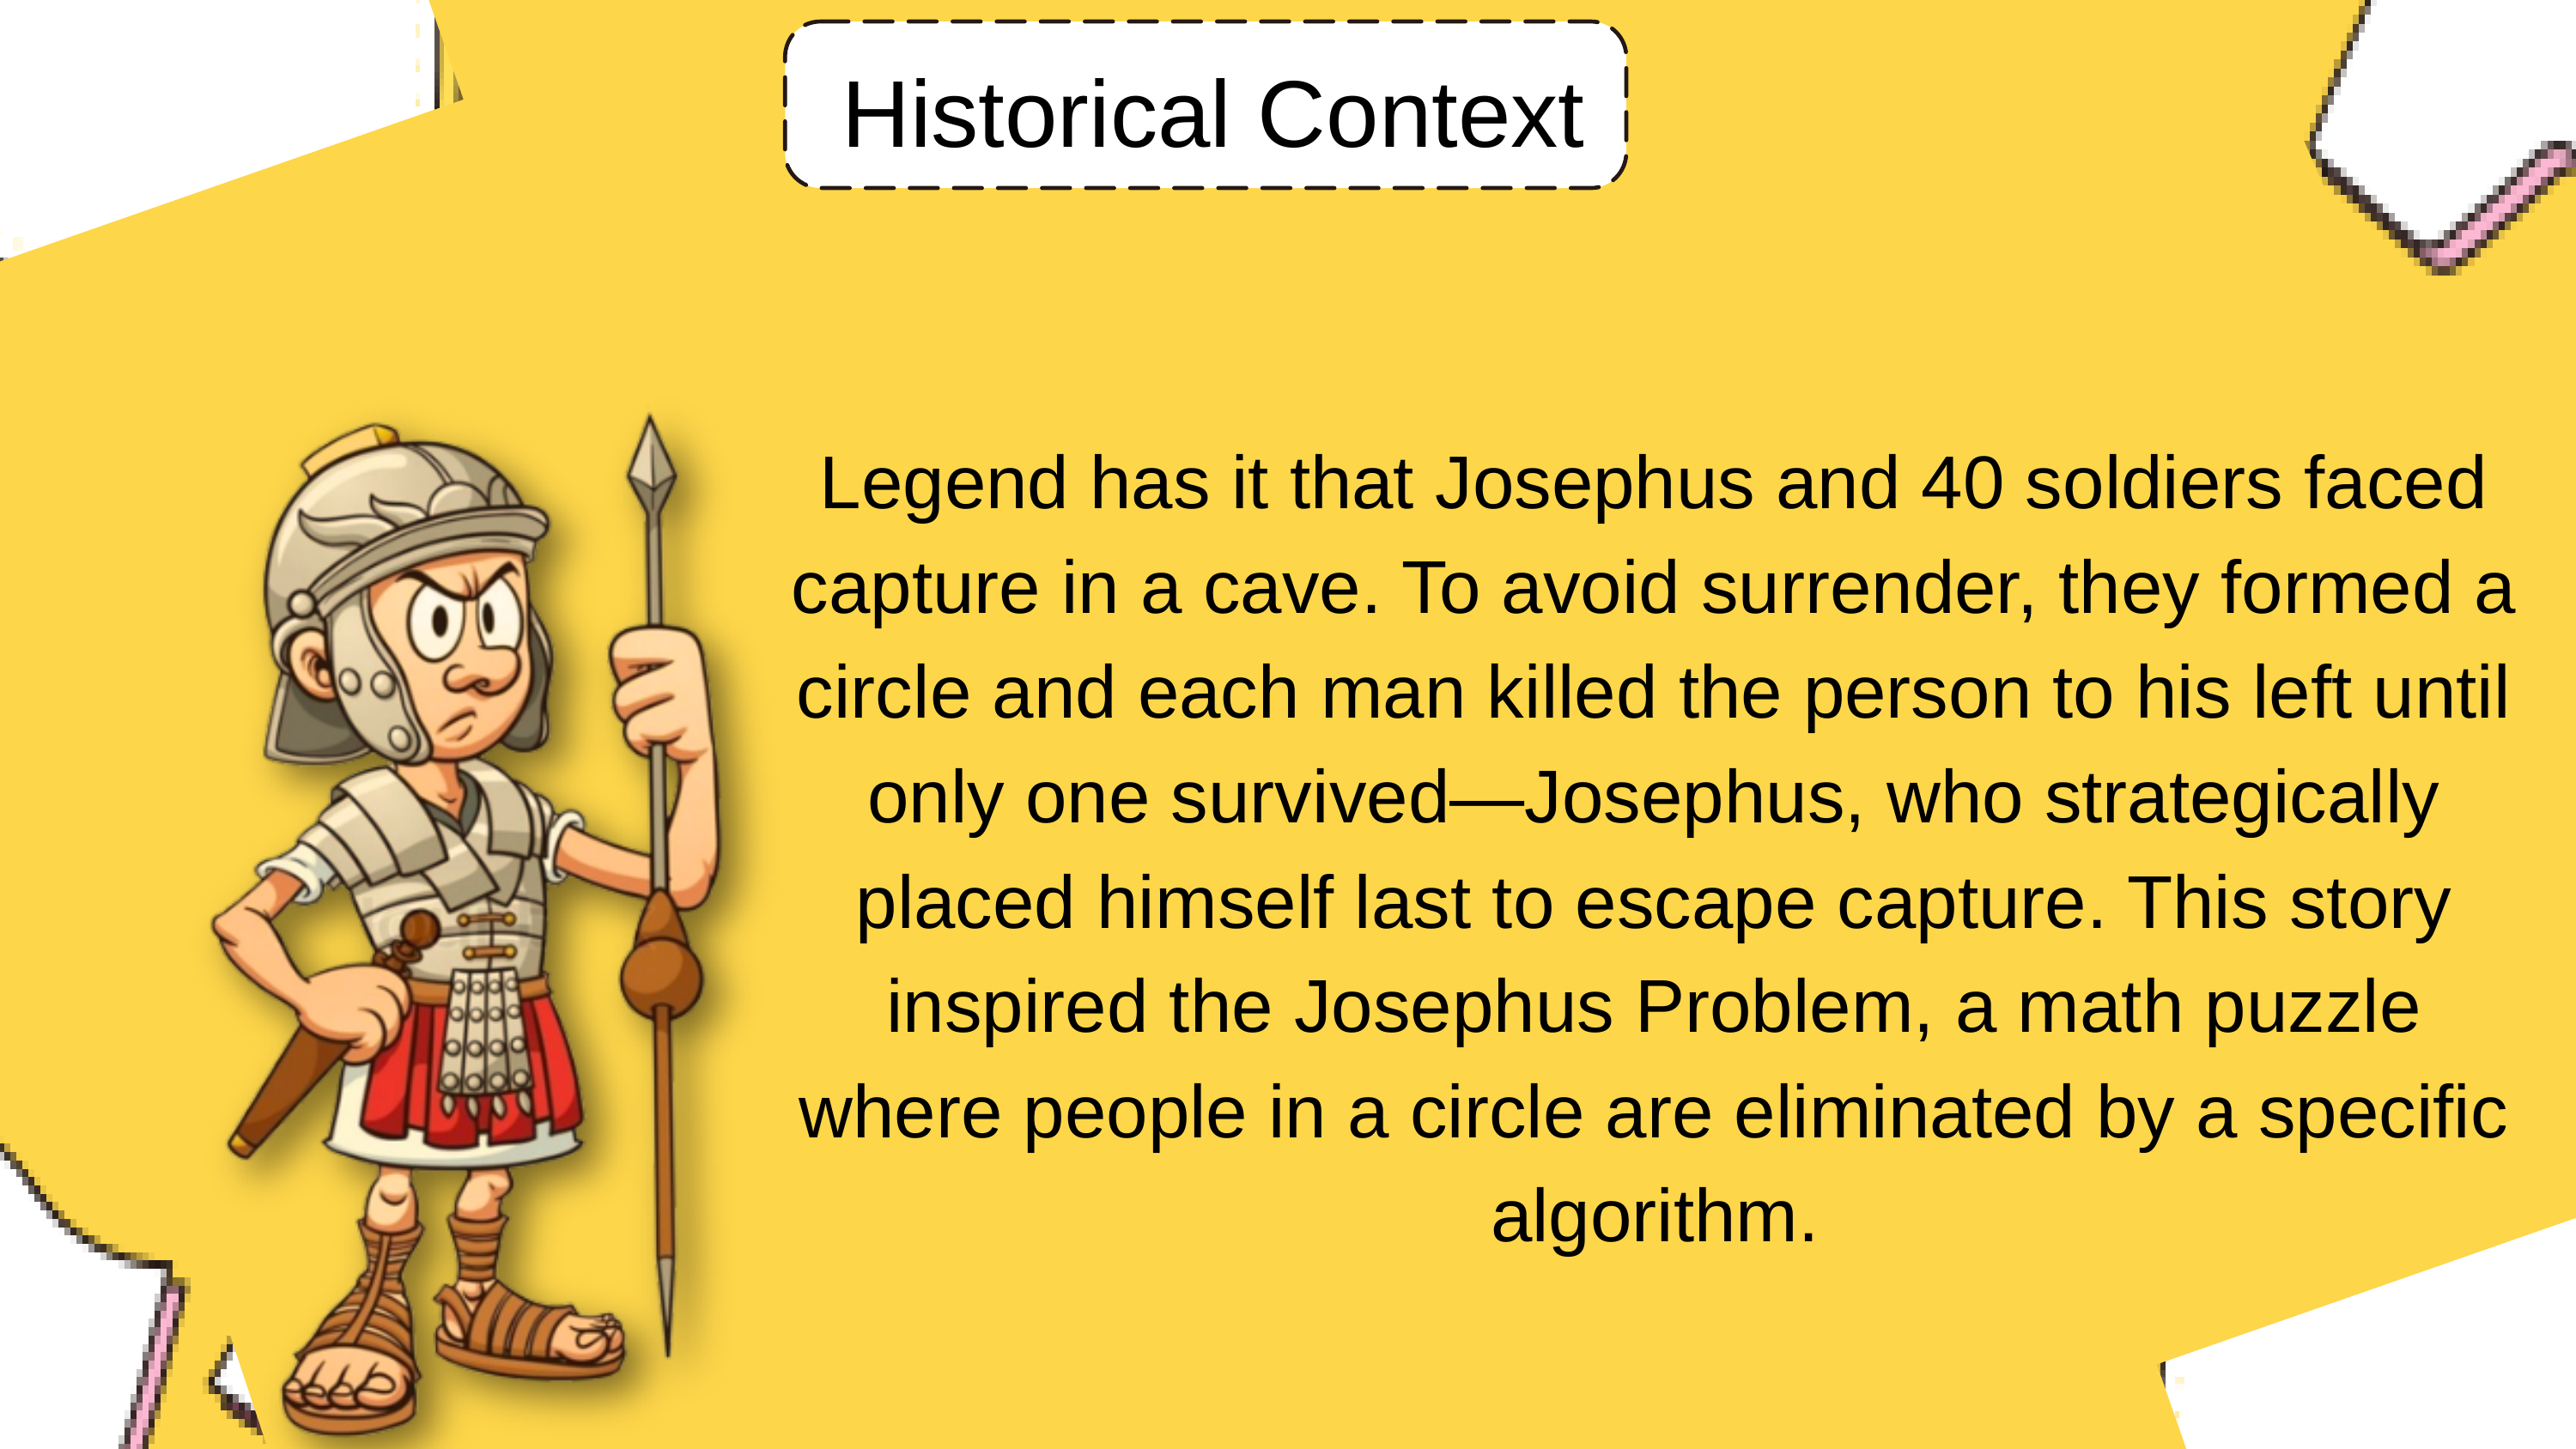

Historical Context

Legend has it that Josephus and 40 soldiers faced capture in a cave. To avoid surrender, they formed a circle and each man killed the person to his left until only one survived—Josephus, who strategically placed himself last to escape capture. This story inspired the Josephus Problem, a math puzzle where people in a circle are eliminated by a specific algorithm.